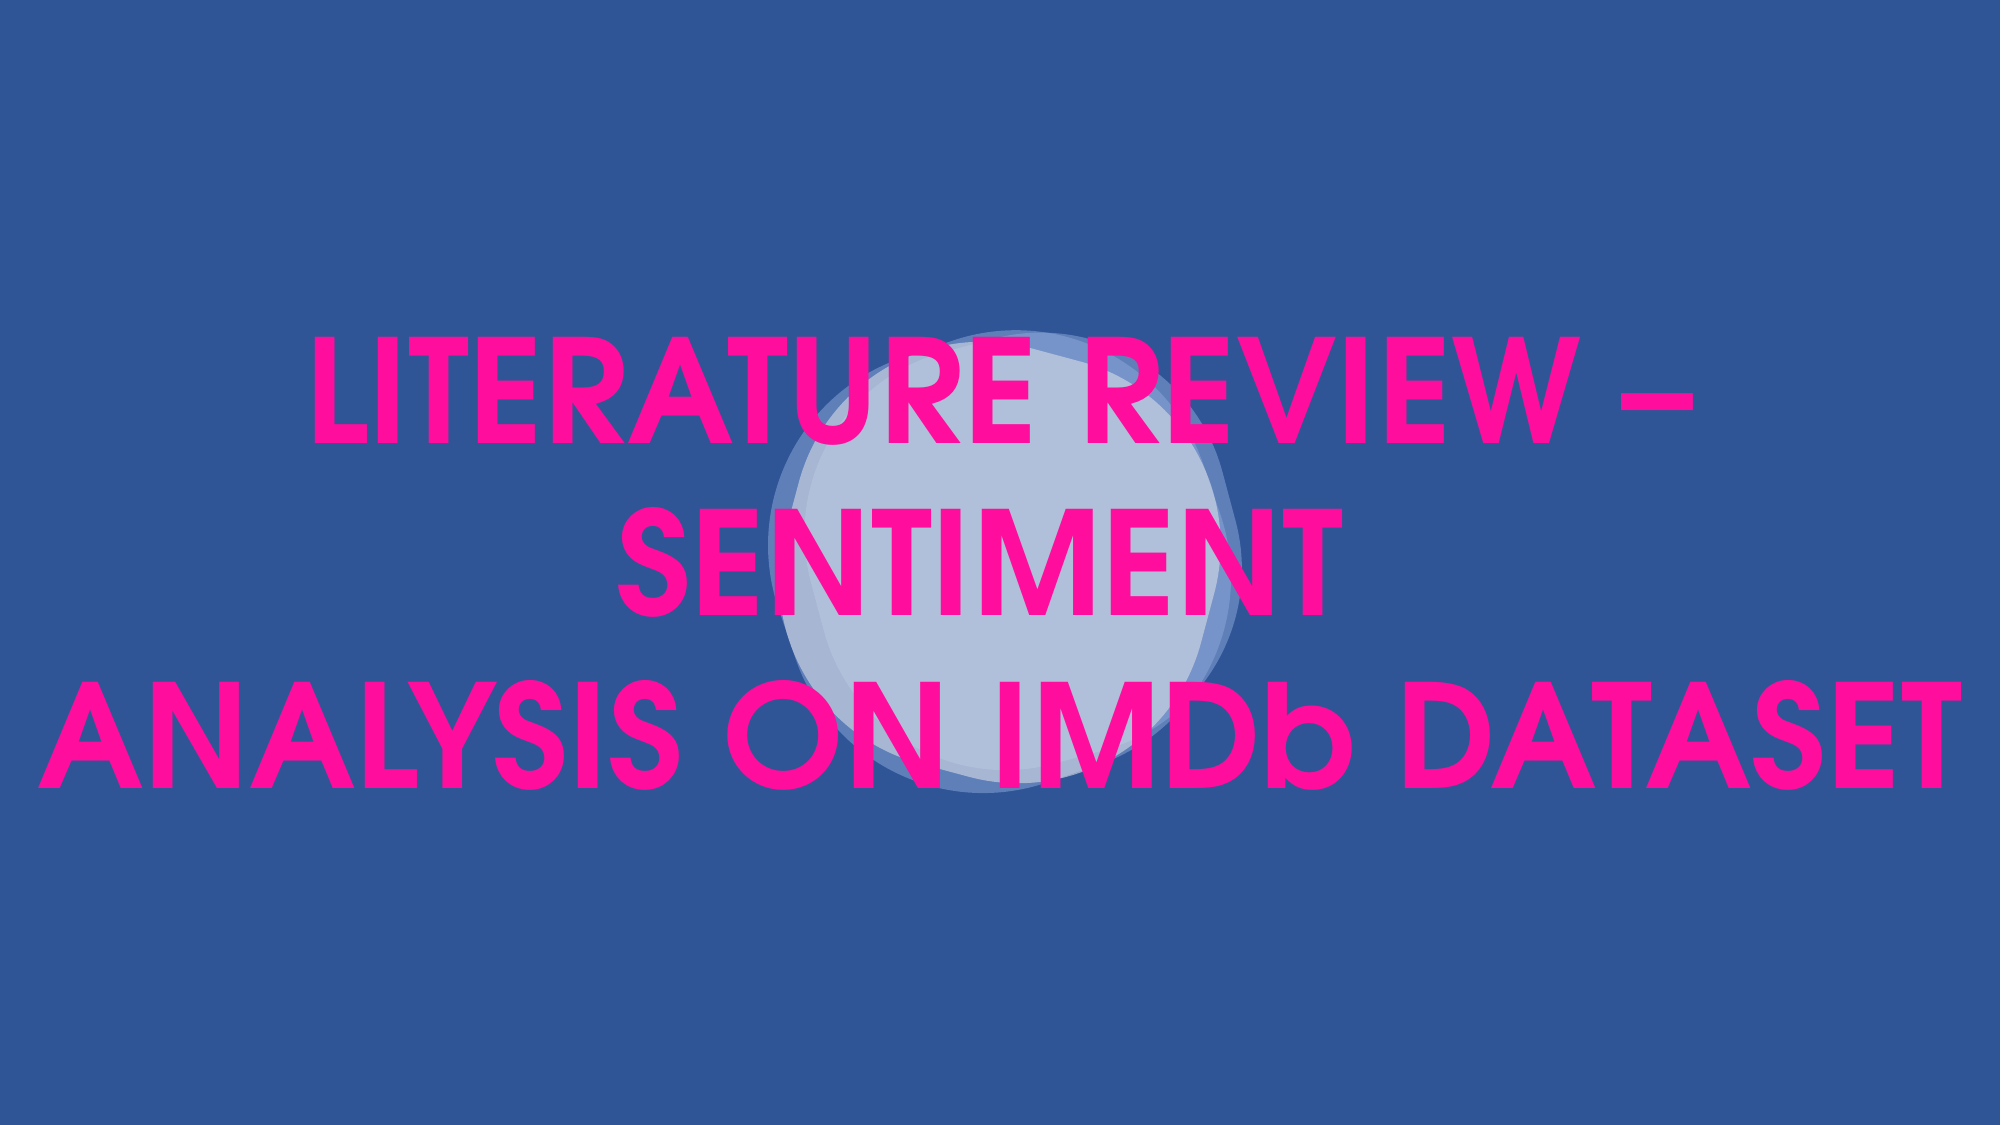

bb

LITERATURE REVIEW – SENTIMENT
ANALYSIS ON IMDb DATASET

https://www.pexels.com/photo/ocean-water-wave-photo-1295138/
aa